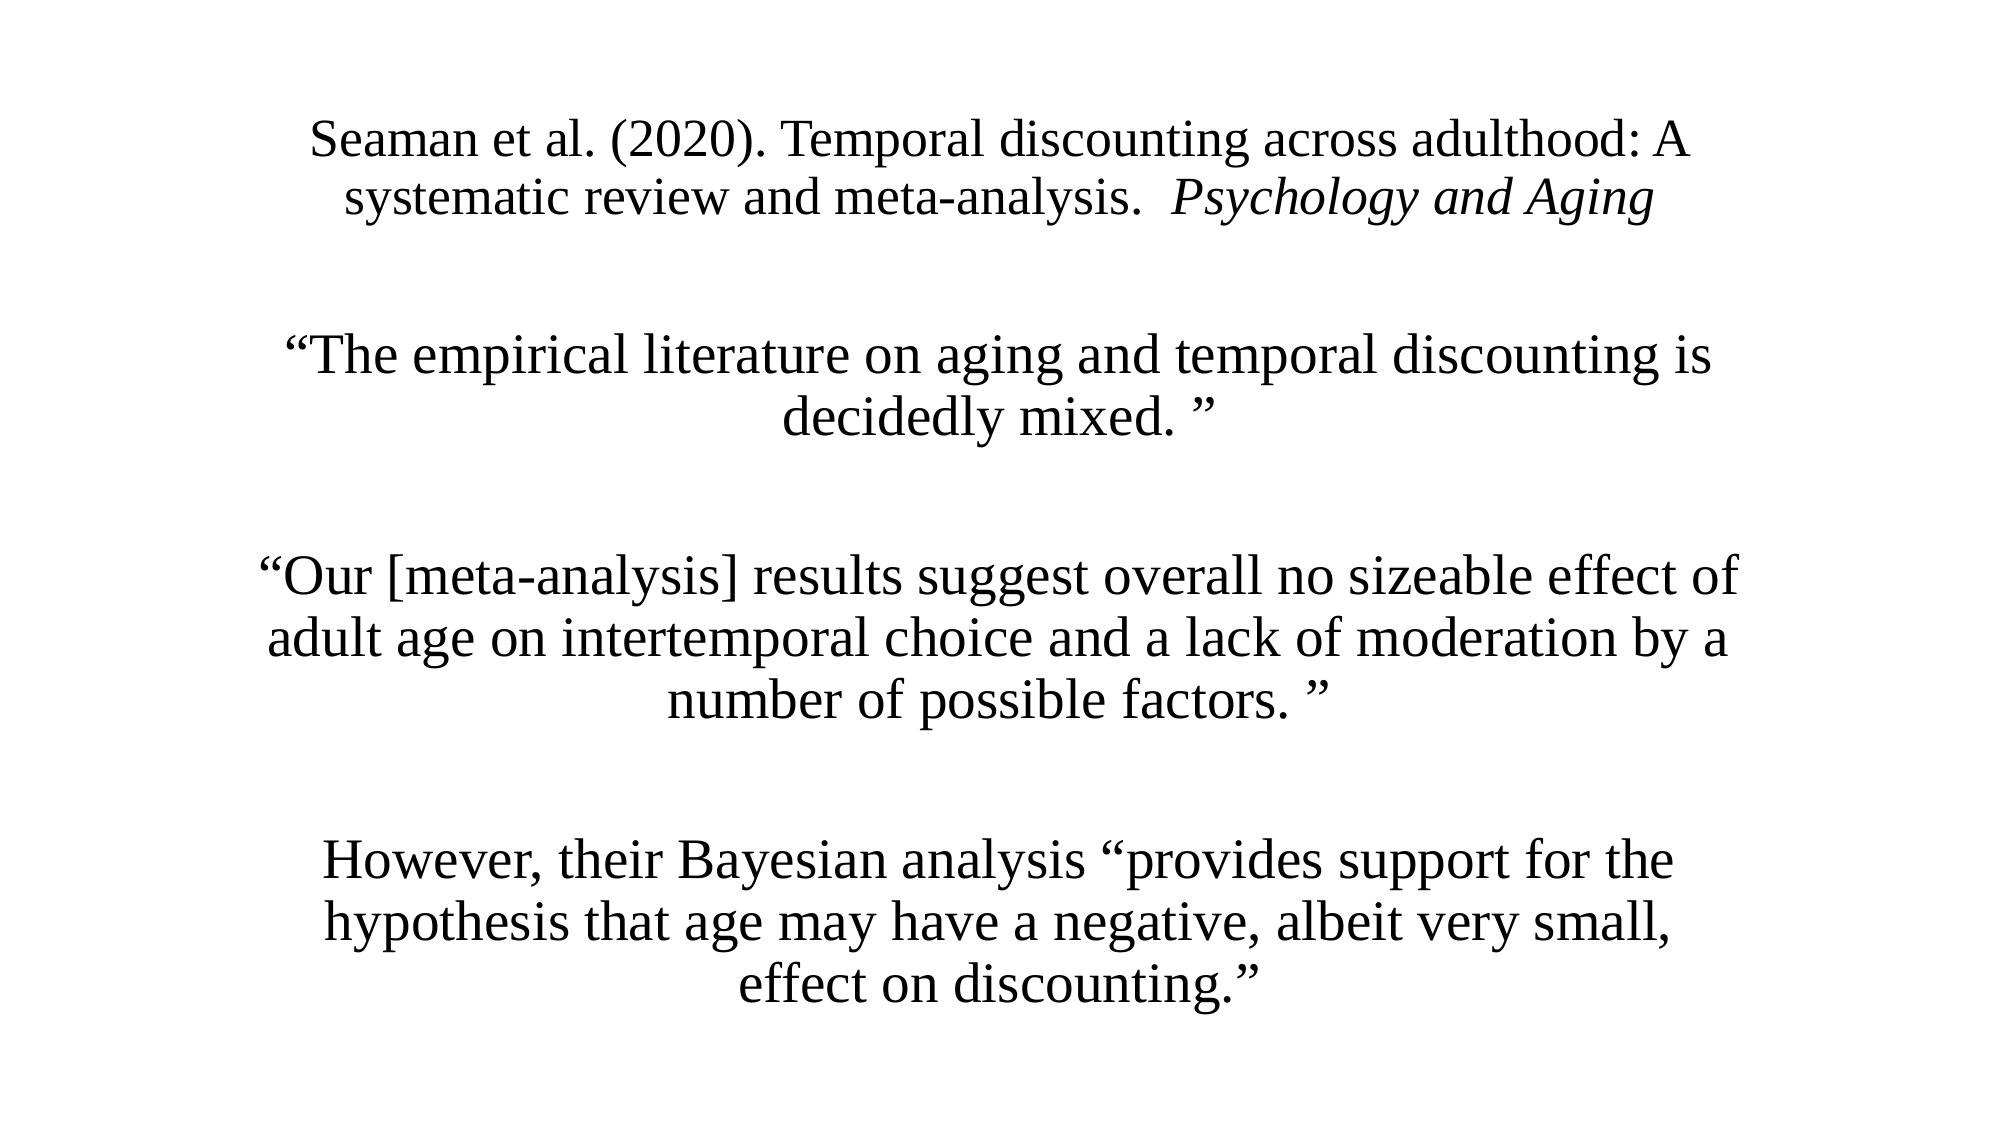

Seaman et al. (2020). Temporal discounting across adulthood: A systematic review and meta-analysis.  Psychology and Aging

“The empirical literature on aging and temporal discounting is decidedly mixed. ”

“Our [meta-analysis] results suggest overall no sizeable effect of adult age on intertemporal choice and a lack of moderation by a number of possible factors. ”

However, their Bayesian analysis “provides support for the hypothesis that age may have a negative, albeit very small, effect on discounting.”